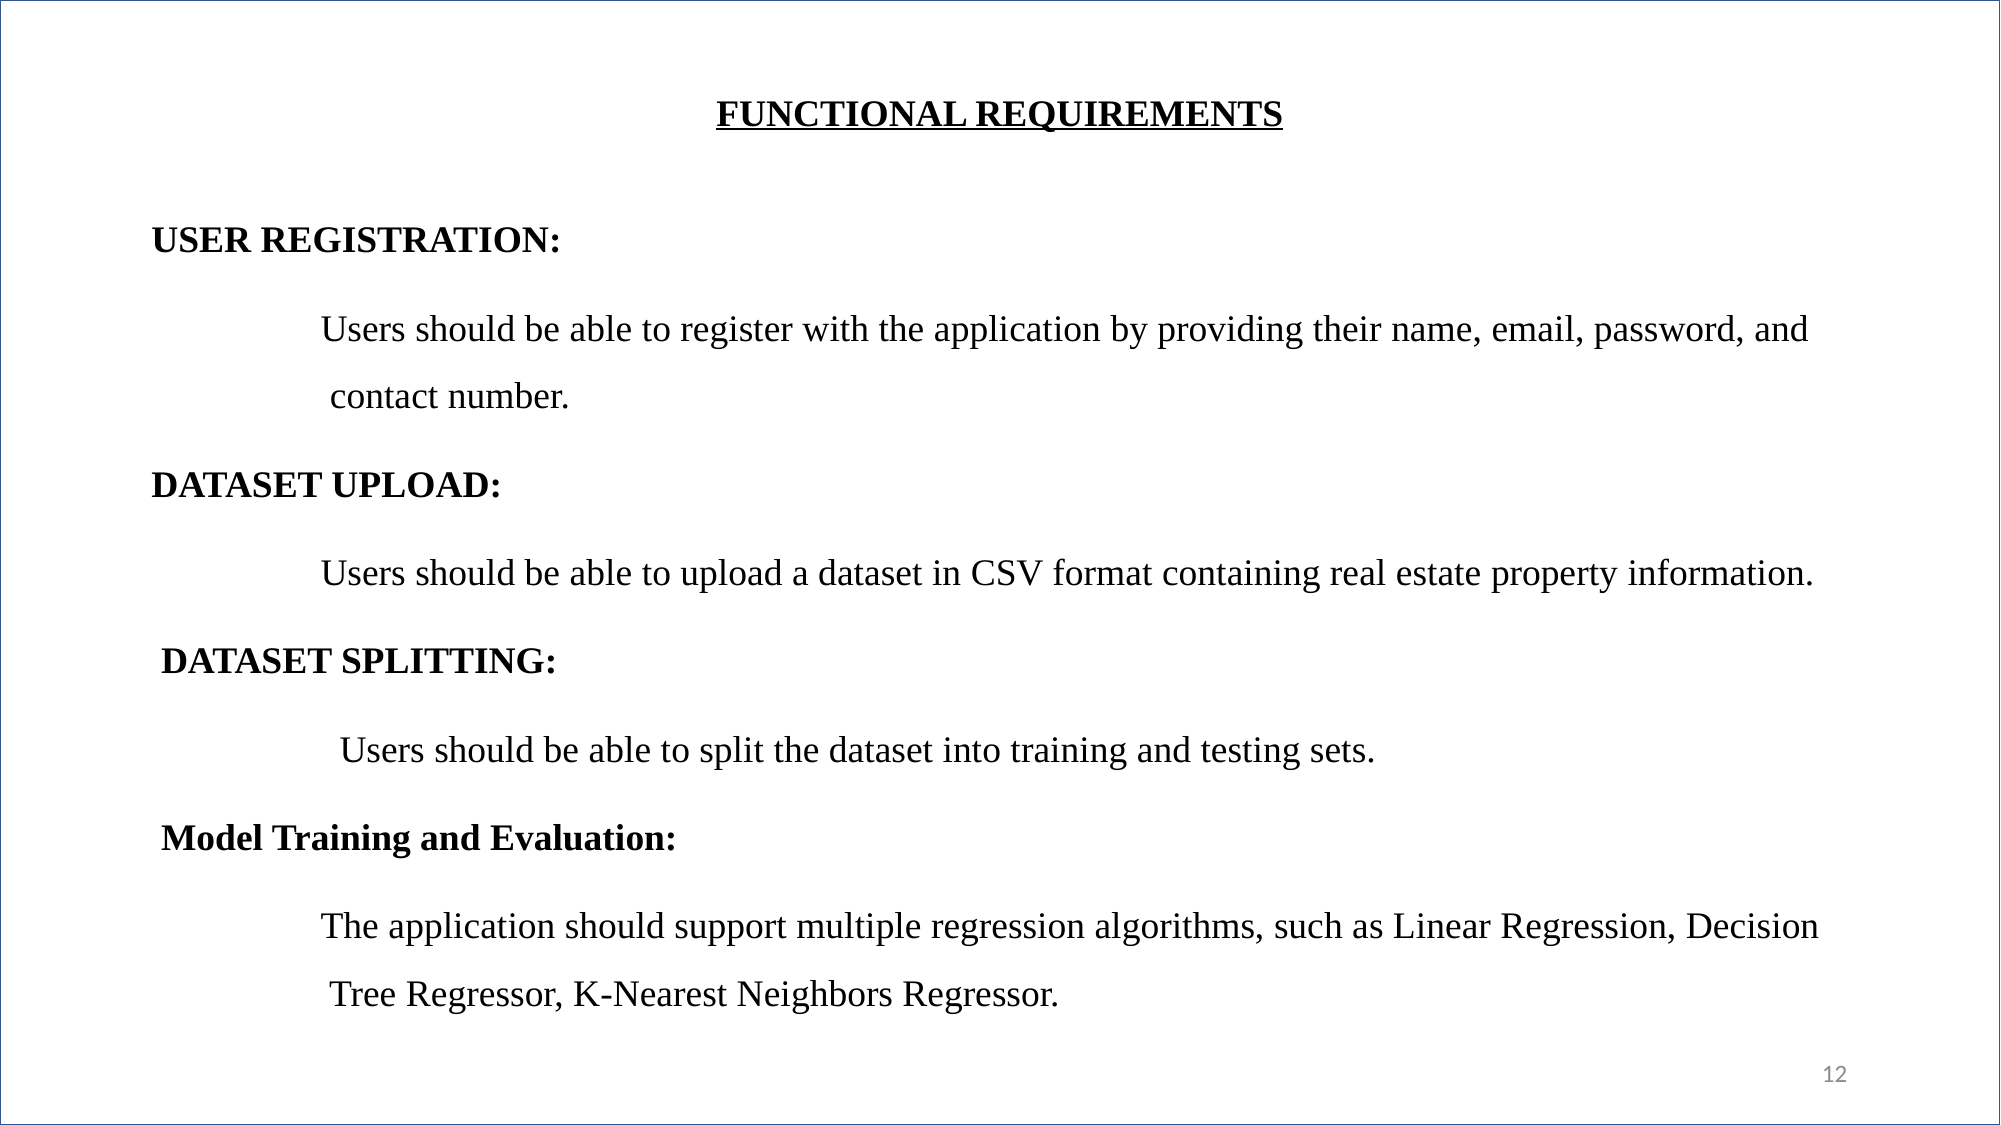

# FUNCTIONAL REQUIREMENTS
USER REGISTRATION:
	  Users should be able to register with the application by providing their name, email, password, and 	   contact number.
DATASET UPLOAD:
	  Users should be able to upload a dataset in CSV format containing real estate property information.
 DATASET SPLITTING:
	    Users should be able to split the dataset into training and testing sets.
 Model Training and Evaluation:
	  The application should support multiple regression algorithms, such as Linear Regression, Decision 	   Tree Regressor, K-Nearest Neighbors Regressor.
12